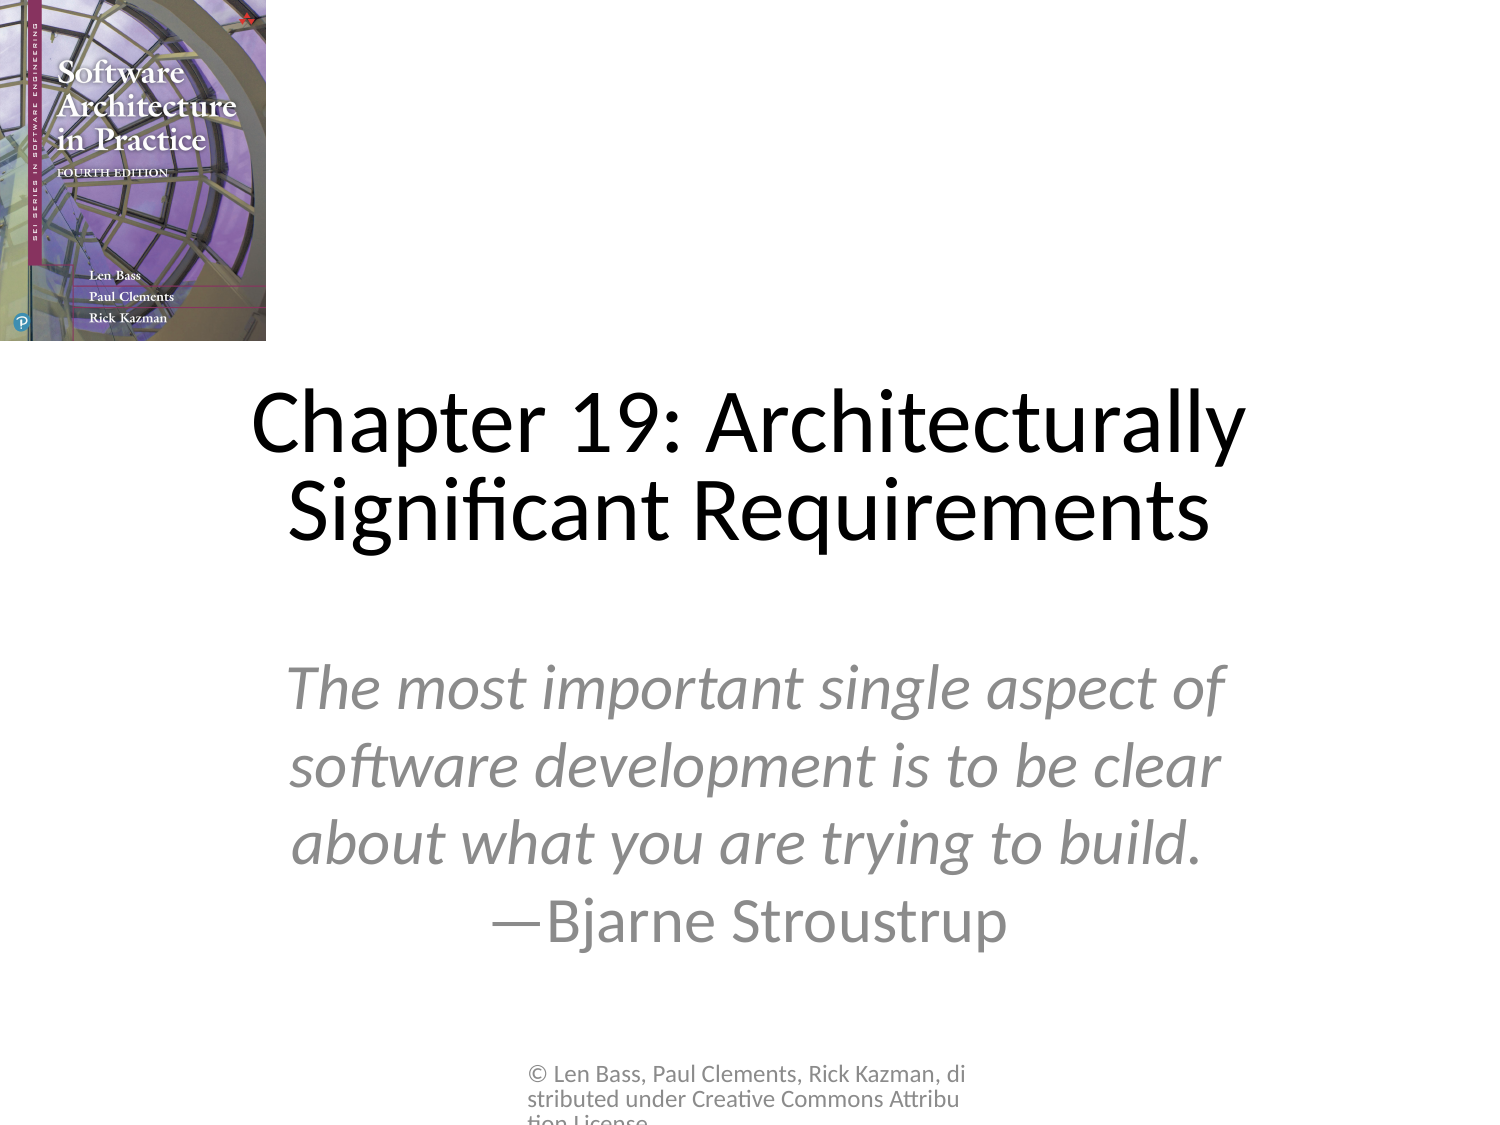

# Chapter 19: Architecturally Significant Requirements
The most important single aspect of software development is to be clear about what you are trying to build.
—Bjarne Stroustrup
© Len Bass, Paul Clements, Rick Kazman, distributed under Creative Commons Attribution License